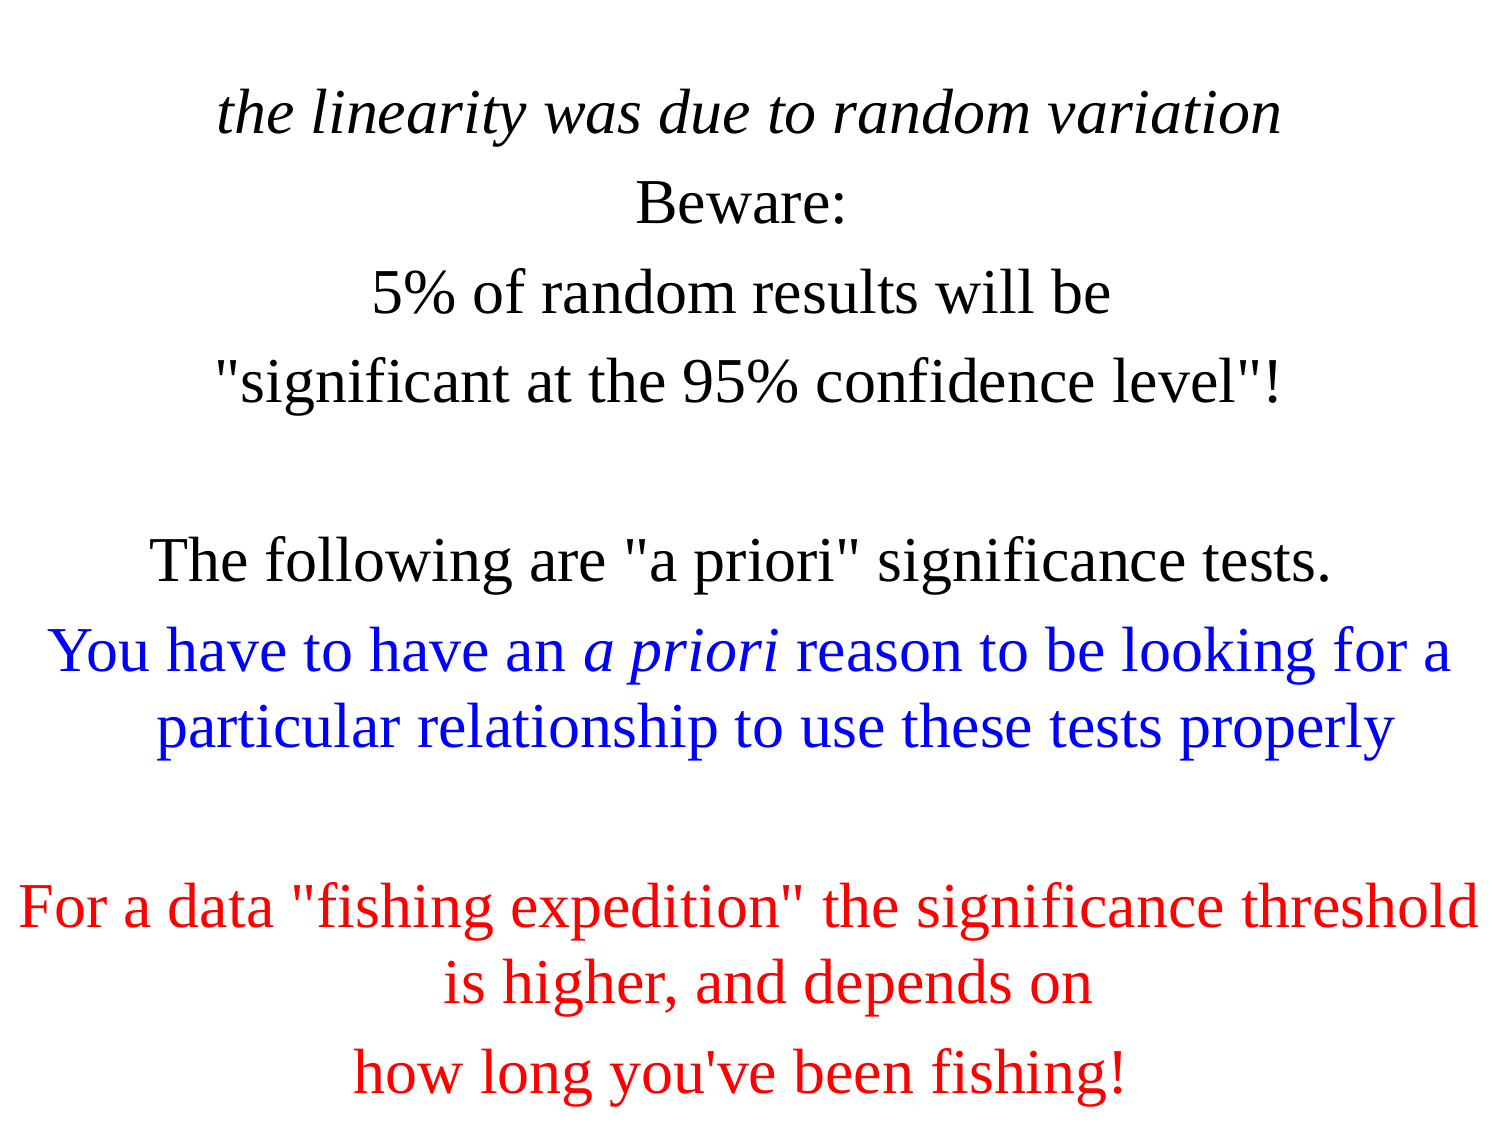

the linearity was due to random variation
Beware:
5% of random results will be
"significant at the 95% confidence level"!

The following are "a priori" significance tests.
You have to have an a priori reason to be looking for a particular relationship to use these tests properly

For a data "fishing expedition" the significance threshold is higher, and depends on
how long you've been fishing!